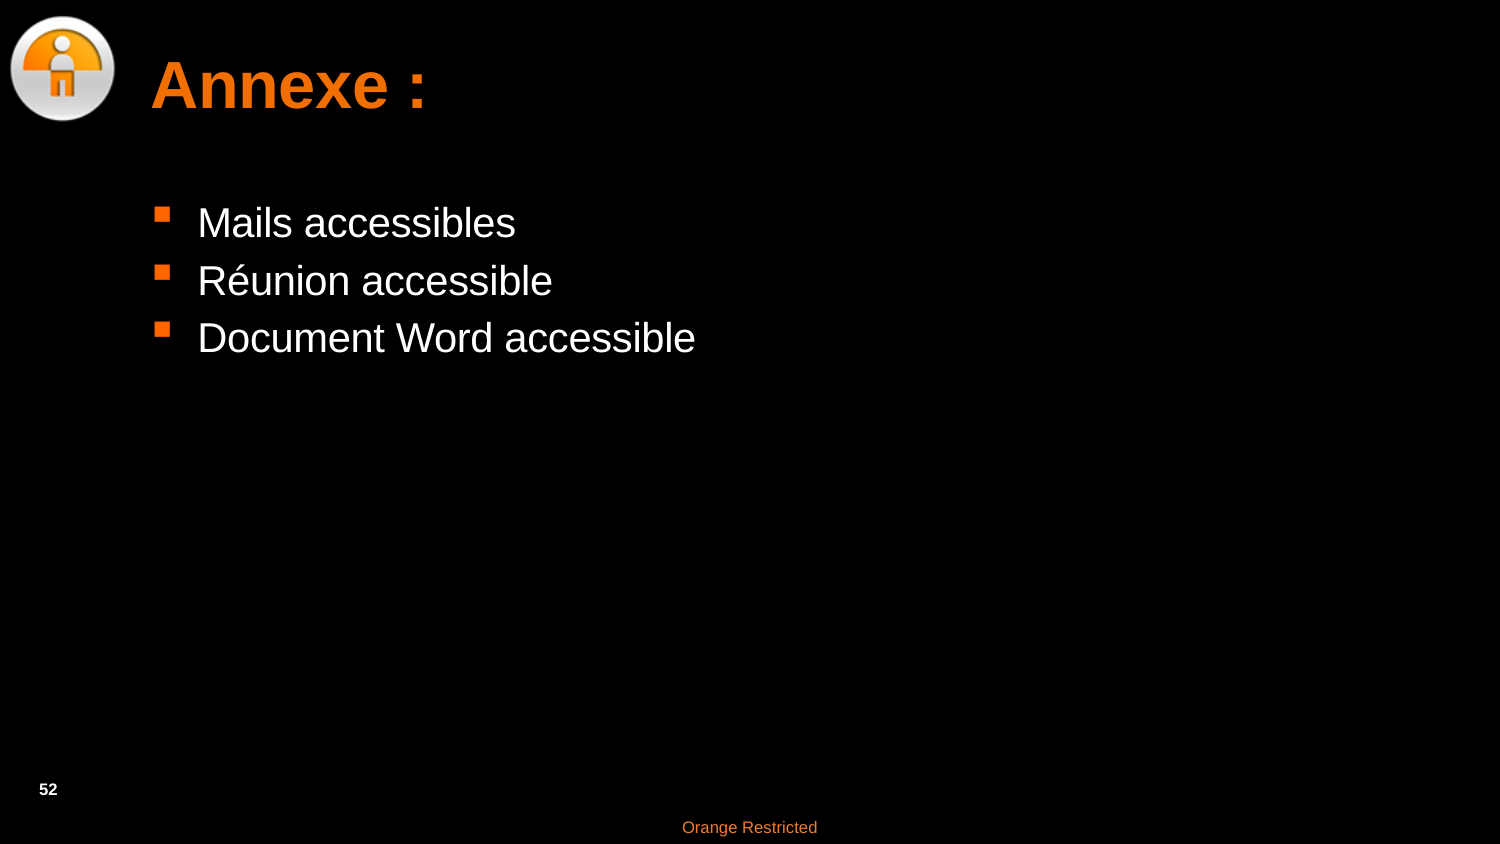

# Annexe :
Mails accessibles
Réunion accessible
Document Word accessible